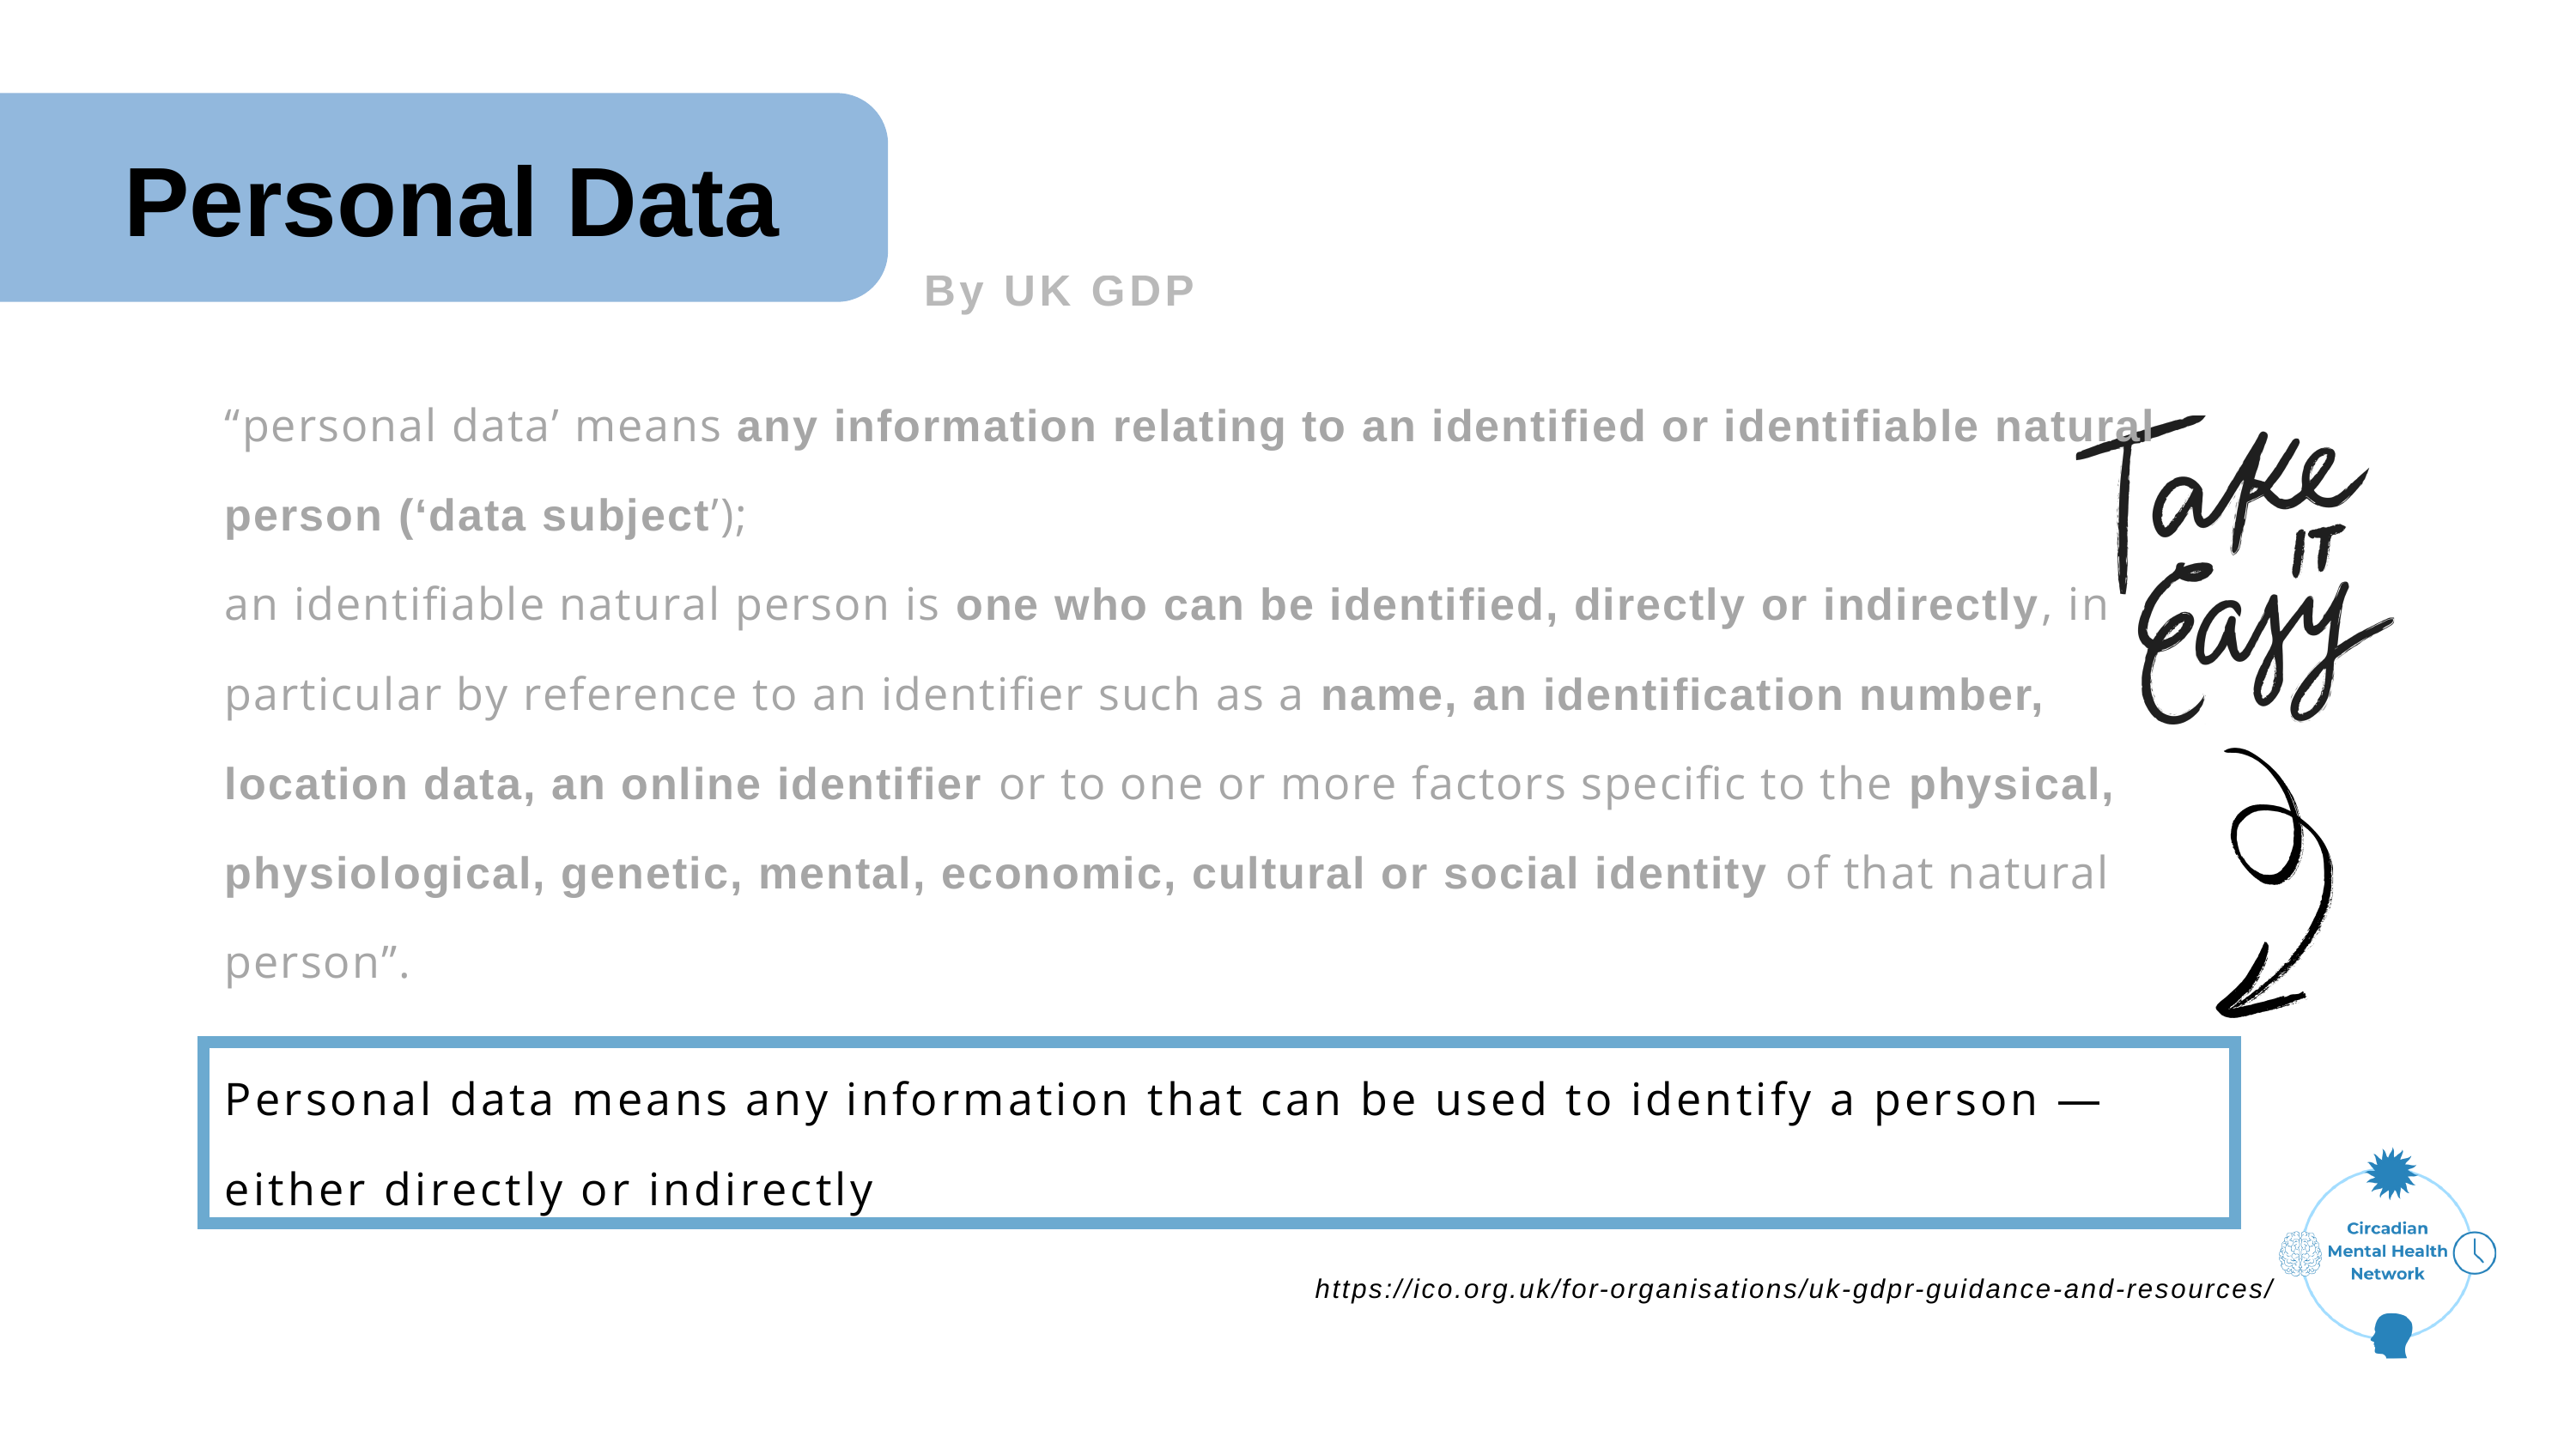

Personal Data
By UK GDPR
“personal data’ means any information relating to an identified or identifiable natural person (‘data subject’);​
an identifiable natural person is one who can be identified, directly or indirectly, in particular by reference to an identifier such as a name, an identification number, location data, an online identifier or to one or more factors specific to the physical, physiological, genetic, mental, economic, cultural or social identity of that natural person”.​

Personal data means any information that can be used to identify a person — either directly or indirectly

https://ico.org.uk/for-organisations/uk-gdpr-guidance-and-resources/​